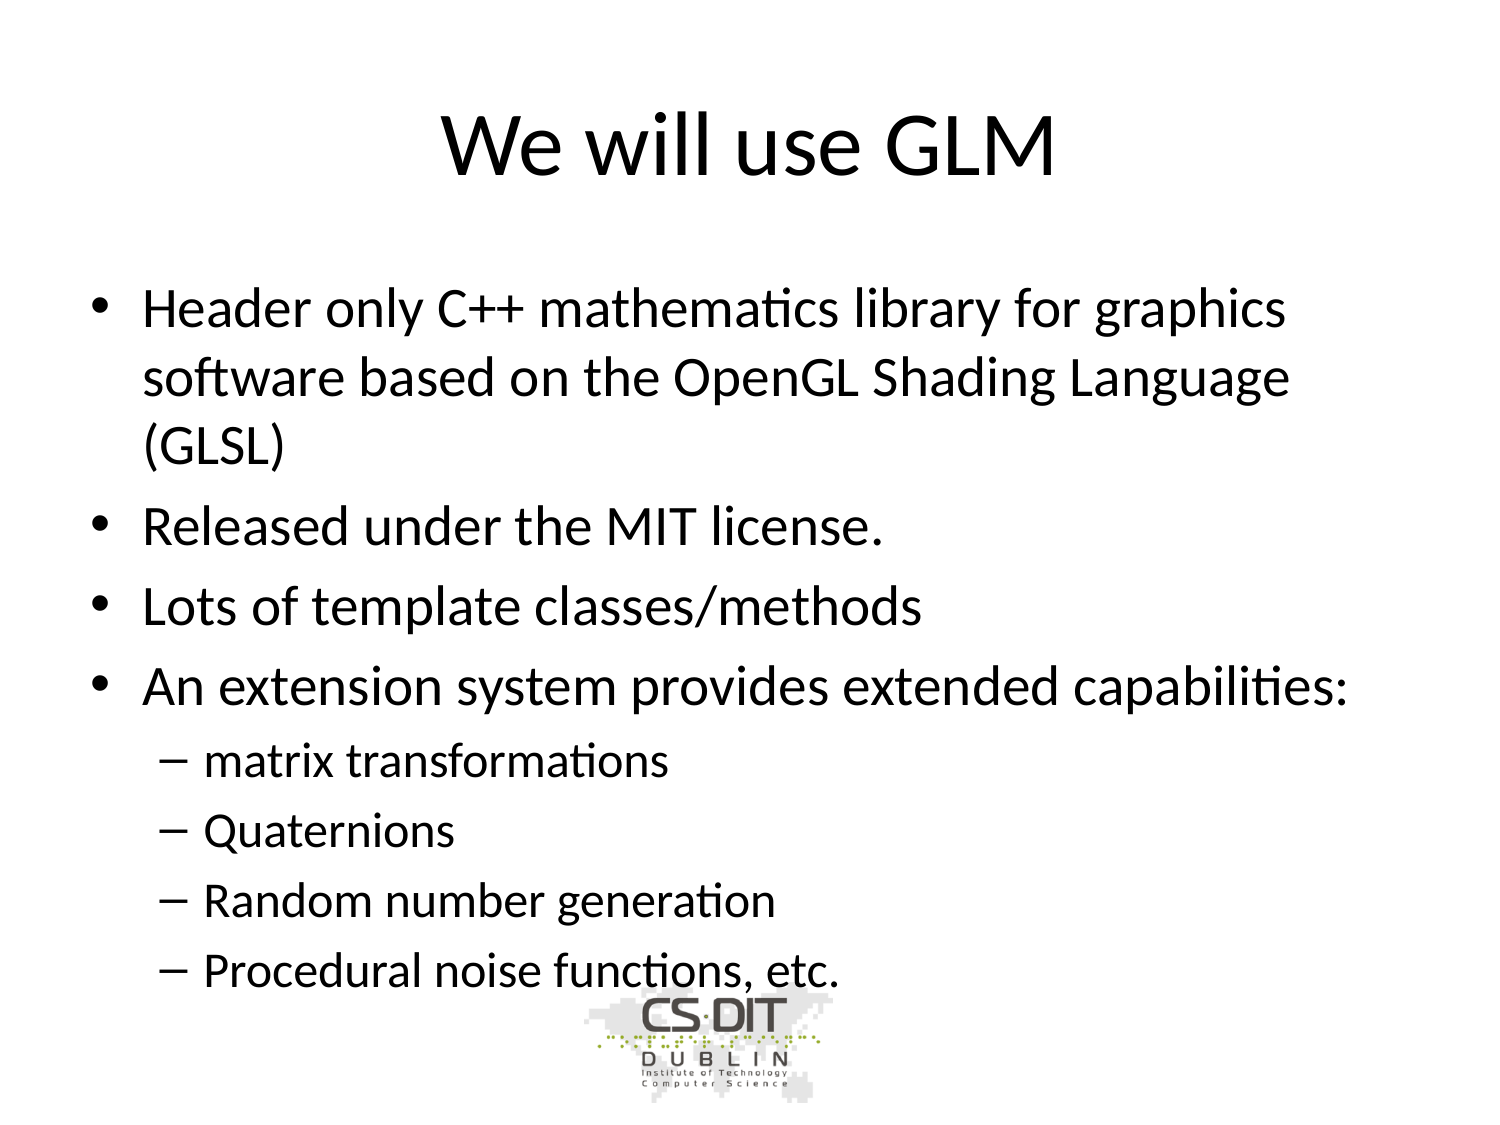

# We will use GLM
Header only C++ mathematics library for graphics software based on the OpenGL Shading Language (GLSL)
Released under the MIT license.
Lots of template classes/methods
An extension system provides extended capabilities:
matrix transformations
Quaternions
Random number generation
Procedural noise functions, etc.